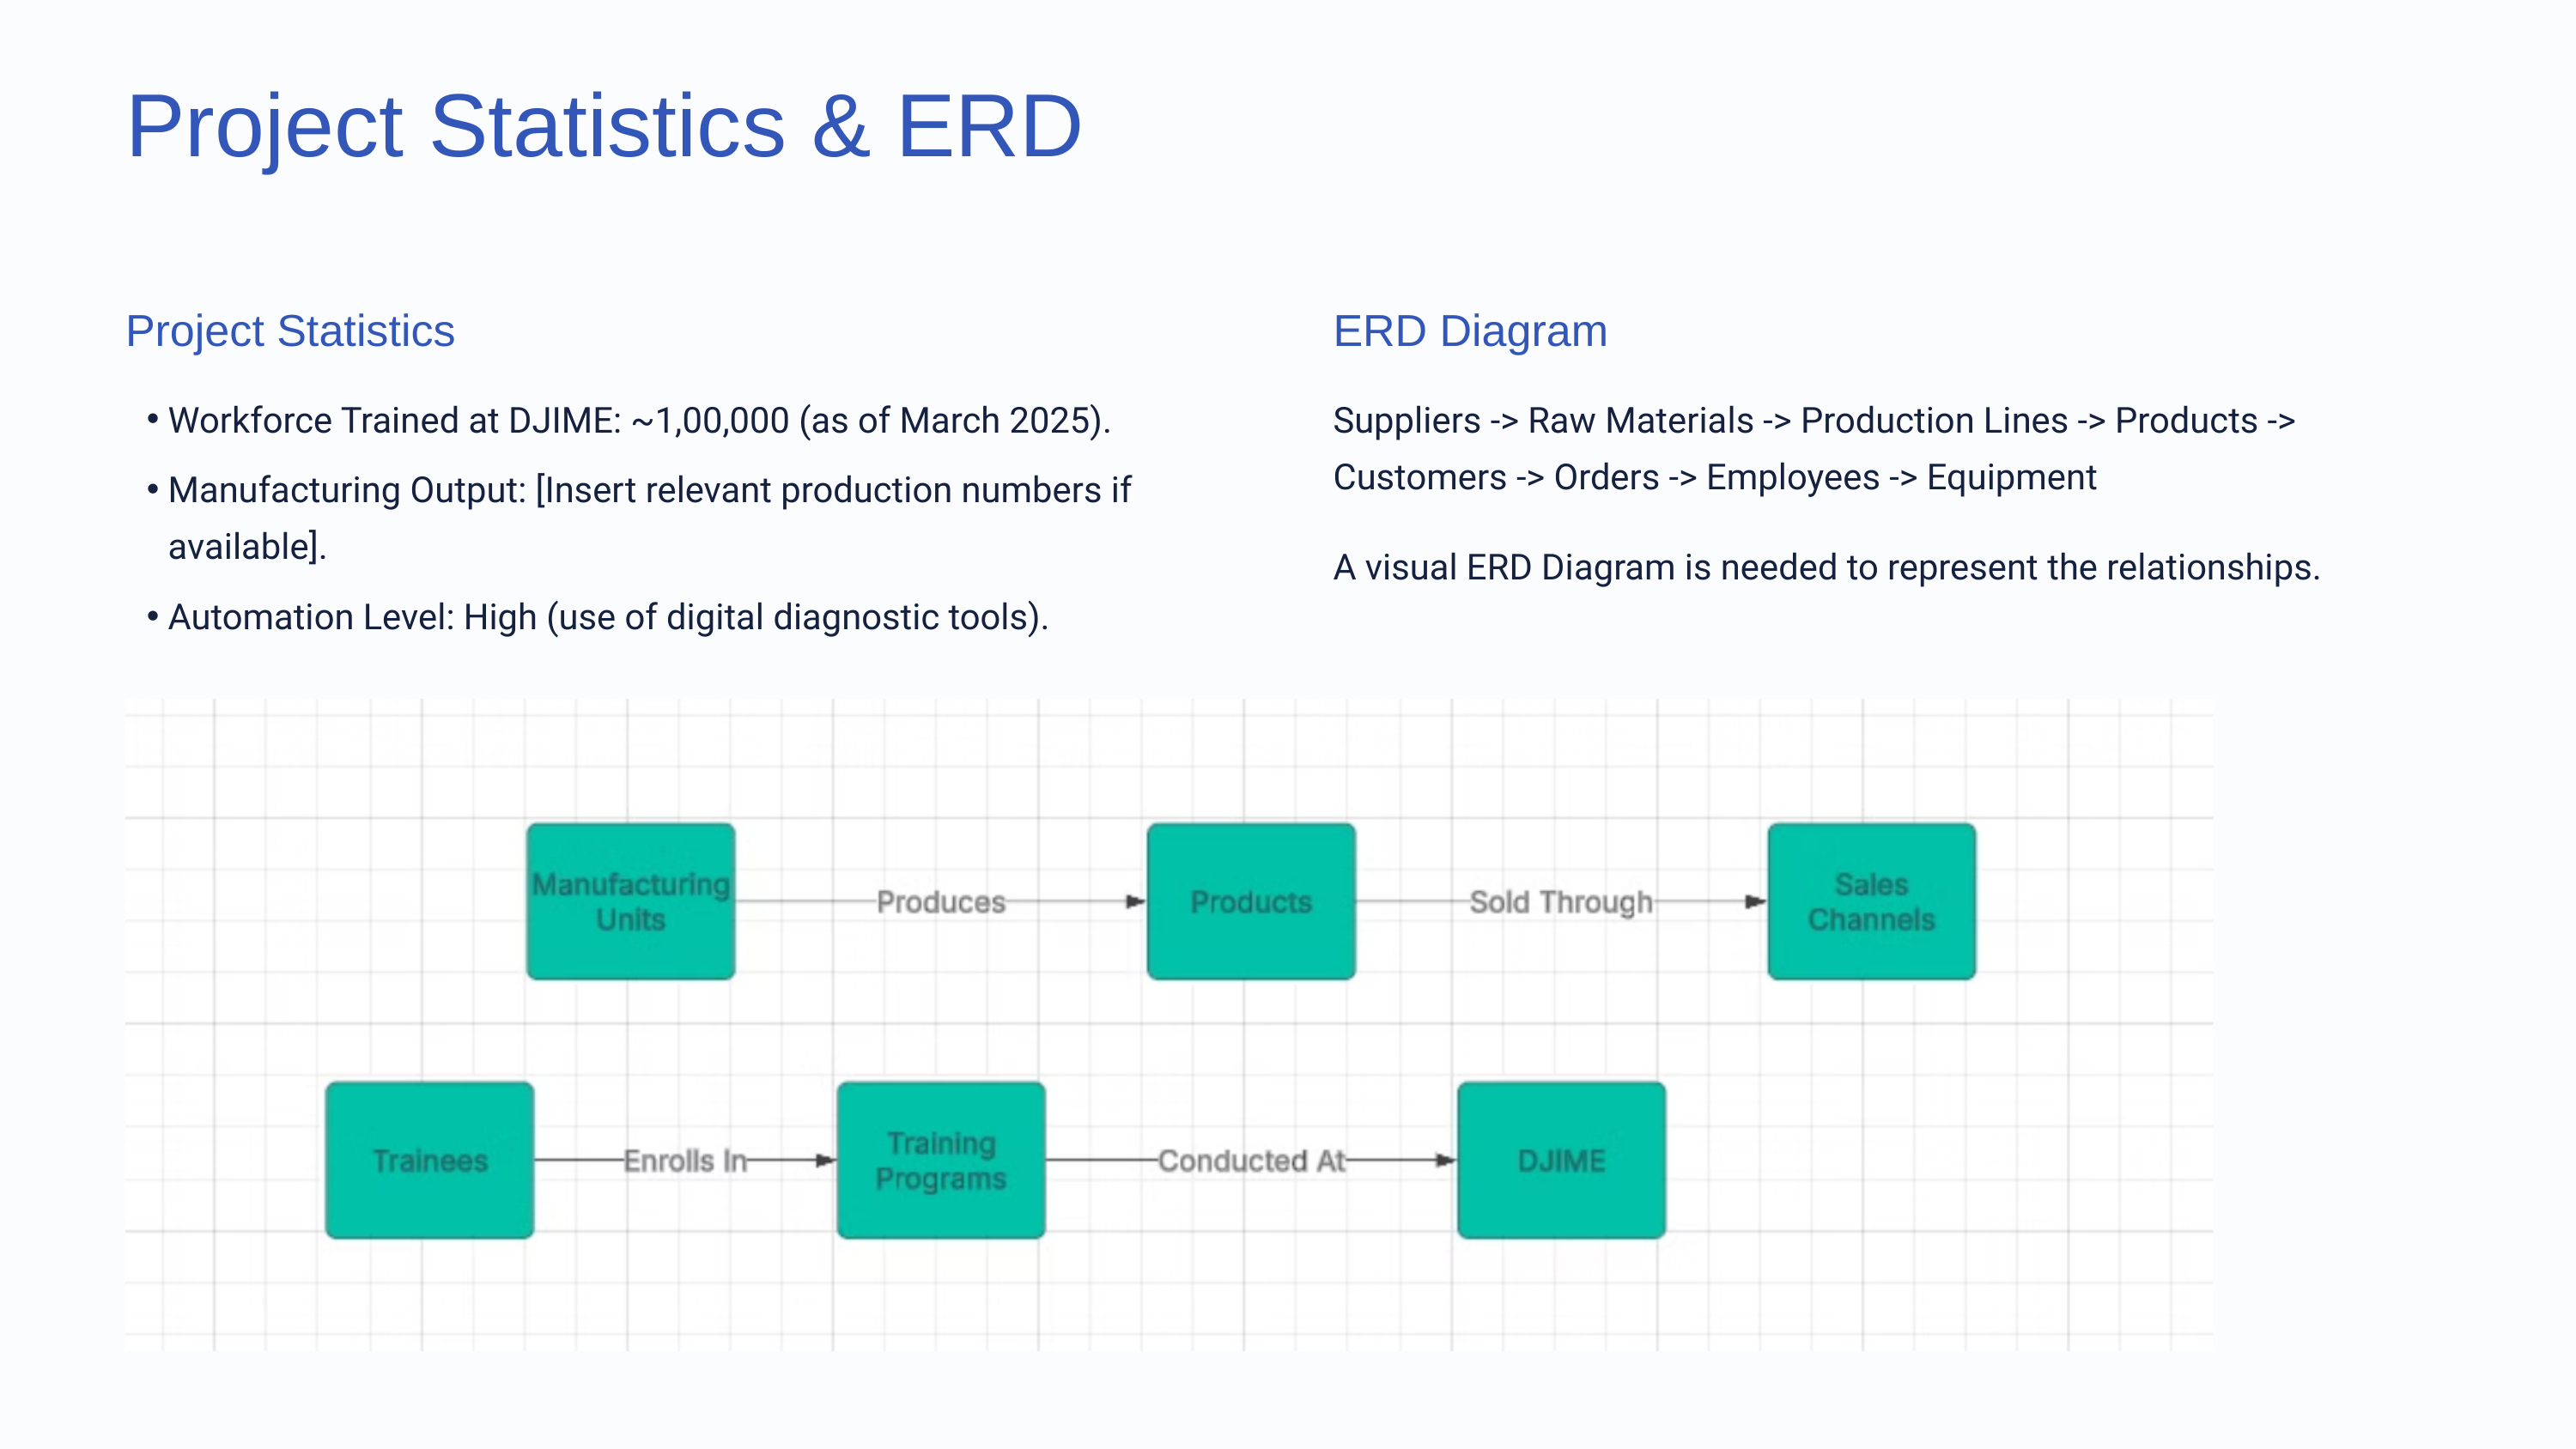

Project Statistics & ERD

Project Statistics

ERD Diagram

Workforce Trained at DJIME: ~1,00,000 (as of March 2025).

Suppliers -> Raw Materials -> Production Lines -> Products -> Customers -> Orders -> Employees -> Equipment

Manufacturing Output: [Insert relevant production numbers if available].

A visual ERD Diagram is needed to represent the relationships.

Automation Level: High (use of digital diagnostic tools).